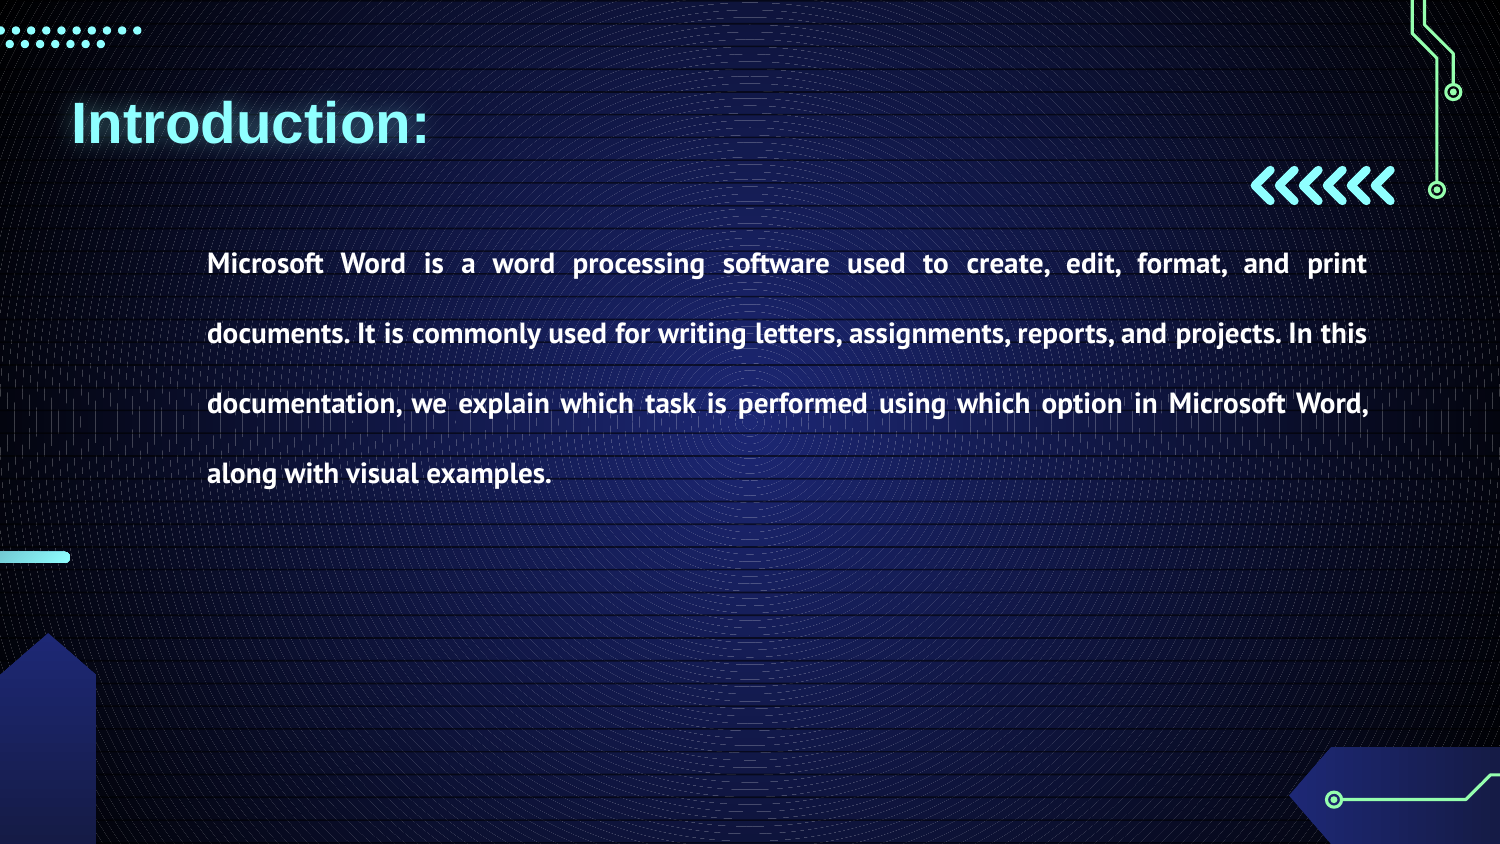

# Introduction:

Microsoft Word is a word processing software used to create, edit, format, and print documents. It is commonly used for writing letters, assignments, reports, and projects. In this documentation, we explain which task is performed using which option in Microsoft Word, along with visual examples.